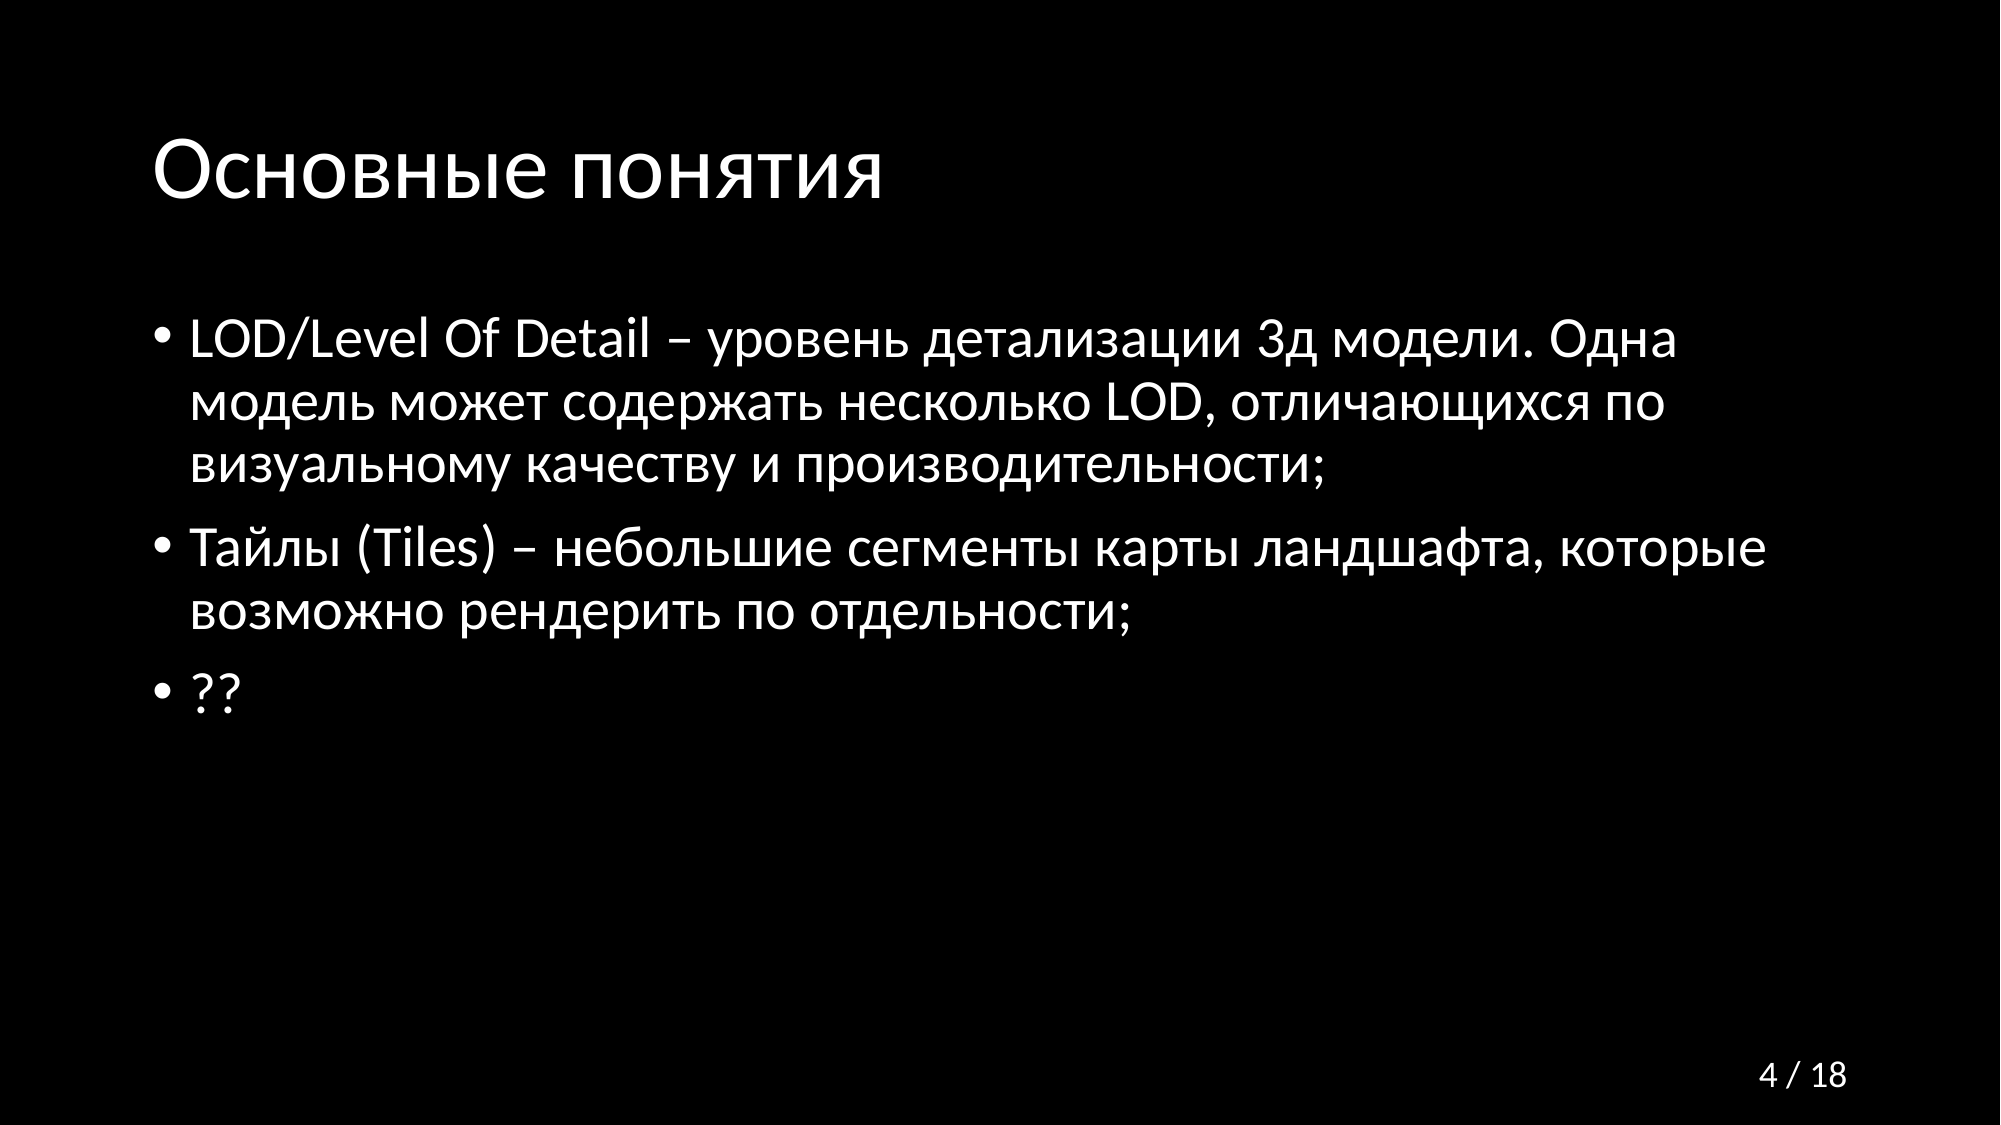

# Основные понятия
LOD/Level Of Detail – уровень детализации 3д модели. Одна модель может содержать несколько LOD, отличающихся по визуальному качеству и производительности;
Тайлы (Tiles) – небольшие сегменты карты ландшафта, которые возможно рендерить по отдельности;
??

4 / 18